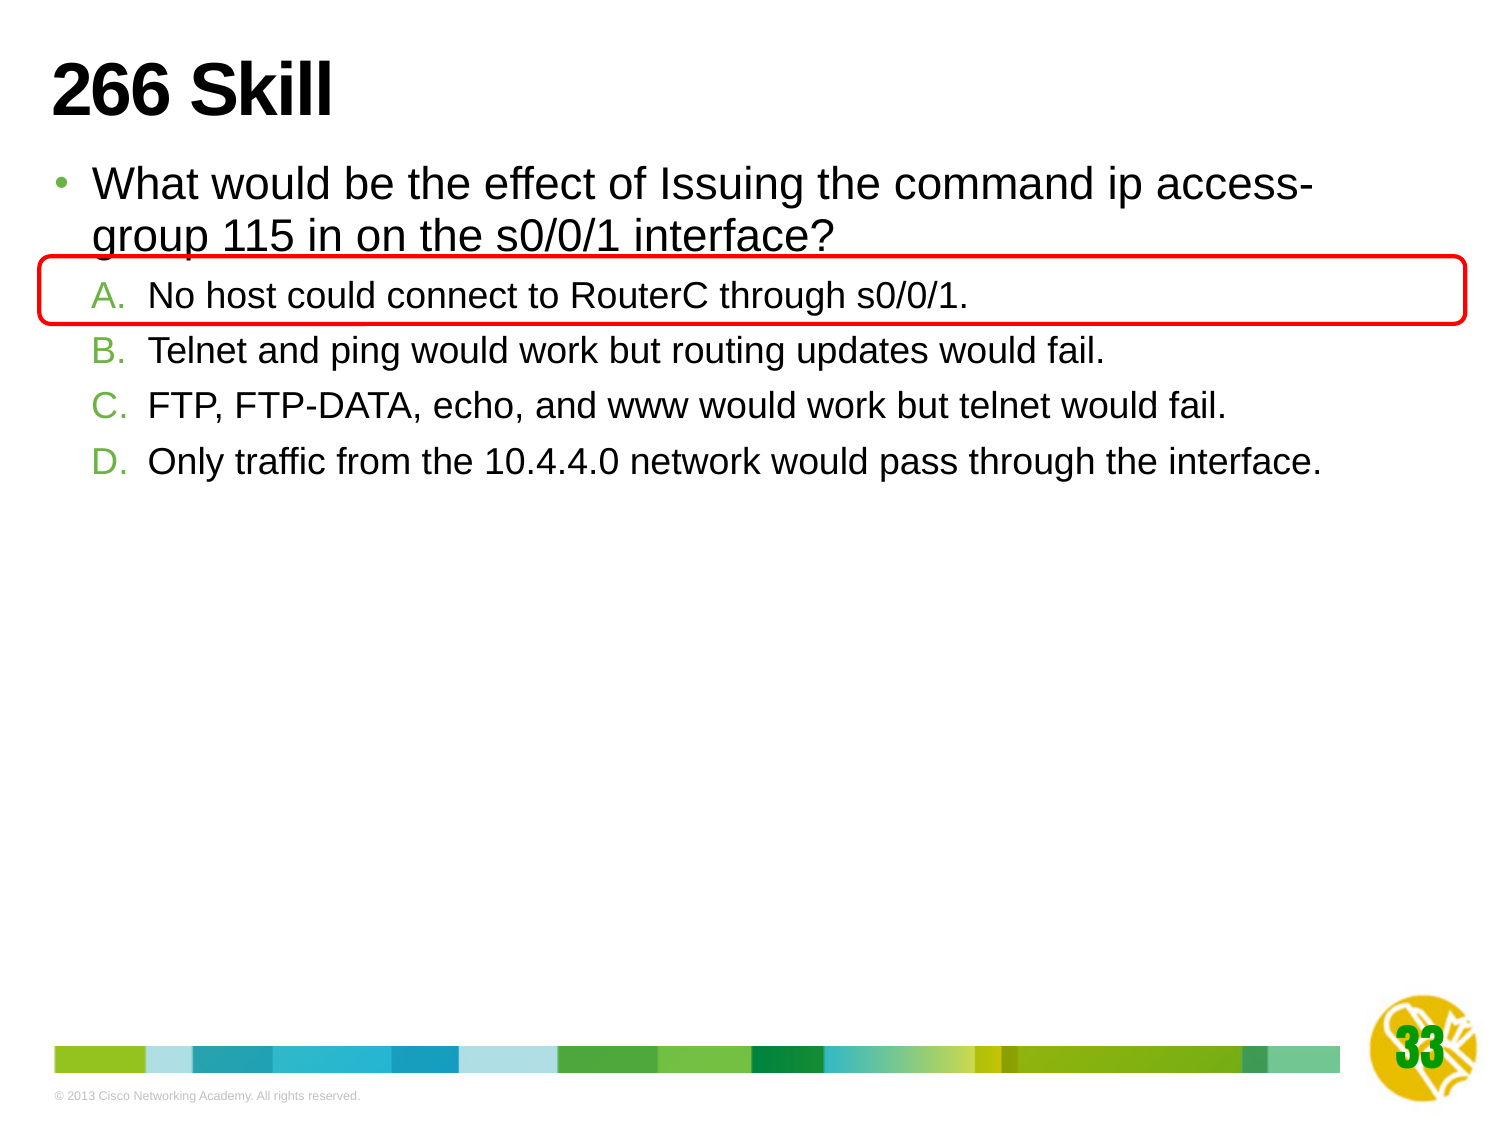

# 266 Skill
What would be the effect of Issuing the command ip access-group 115 in on the s0/0/1 interface?
No host could connect to RouterC through s0/0/1.
Telnet and ping would work but routing updates would fail.
FTP, FTP-DATA, echo, and www would work but telnet would fail.
Only traffic from the 10.4.4.0 network would pass through the interface.